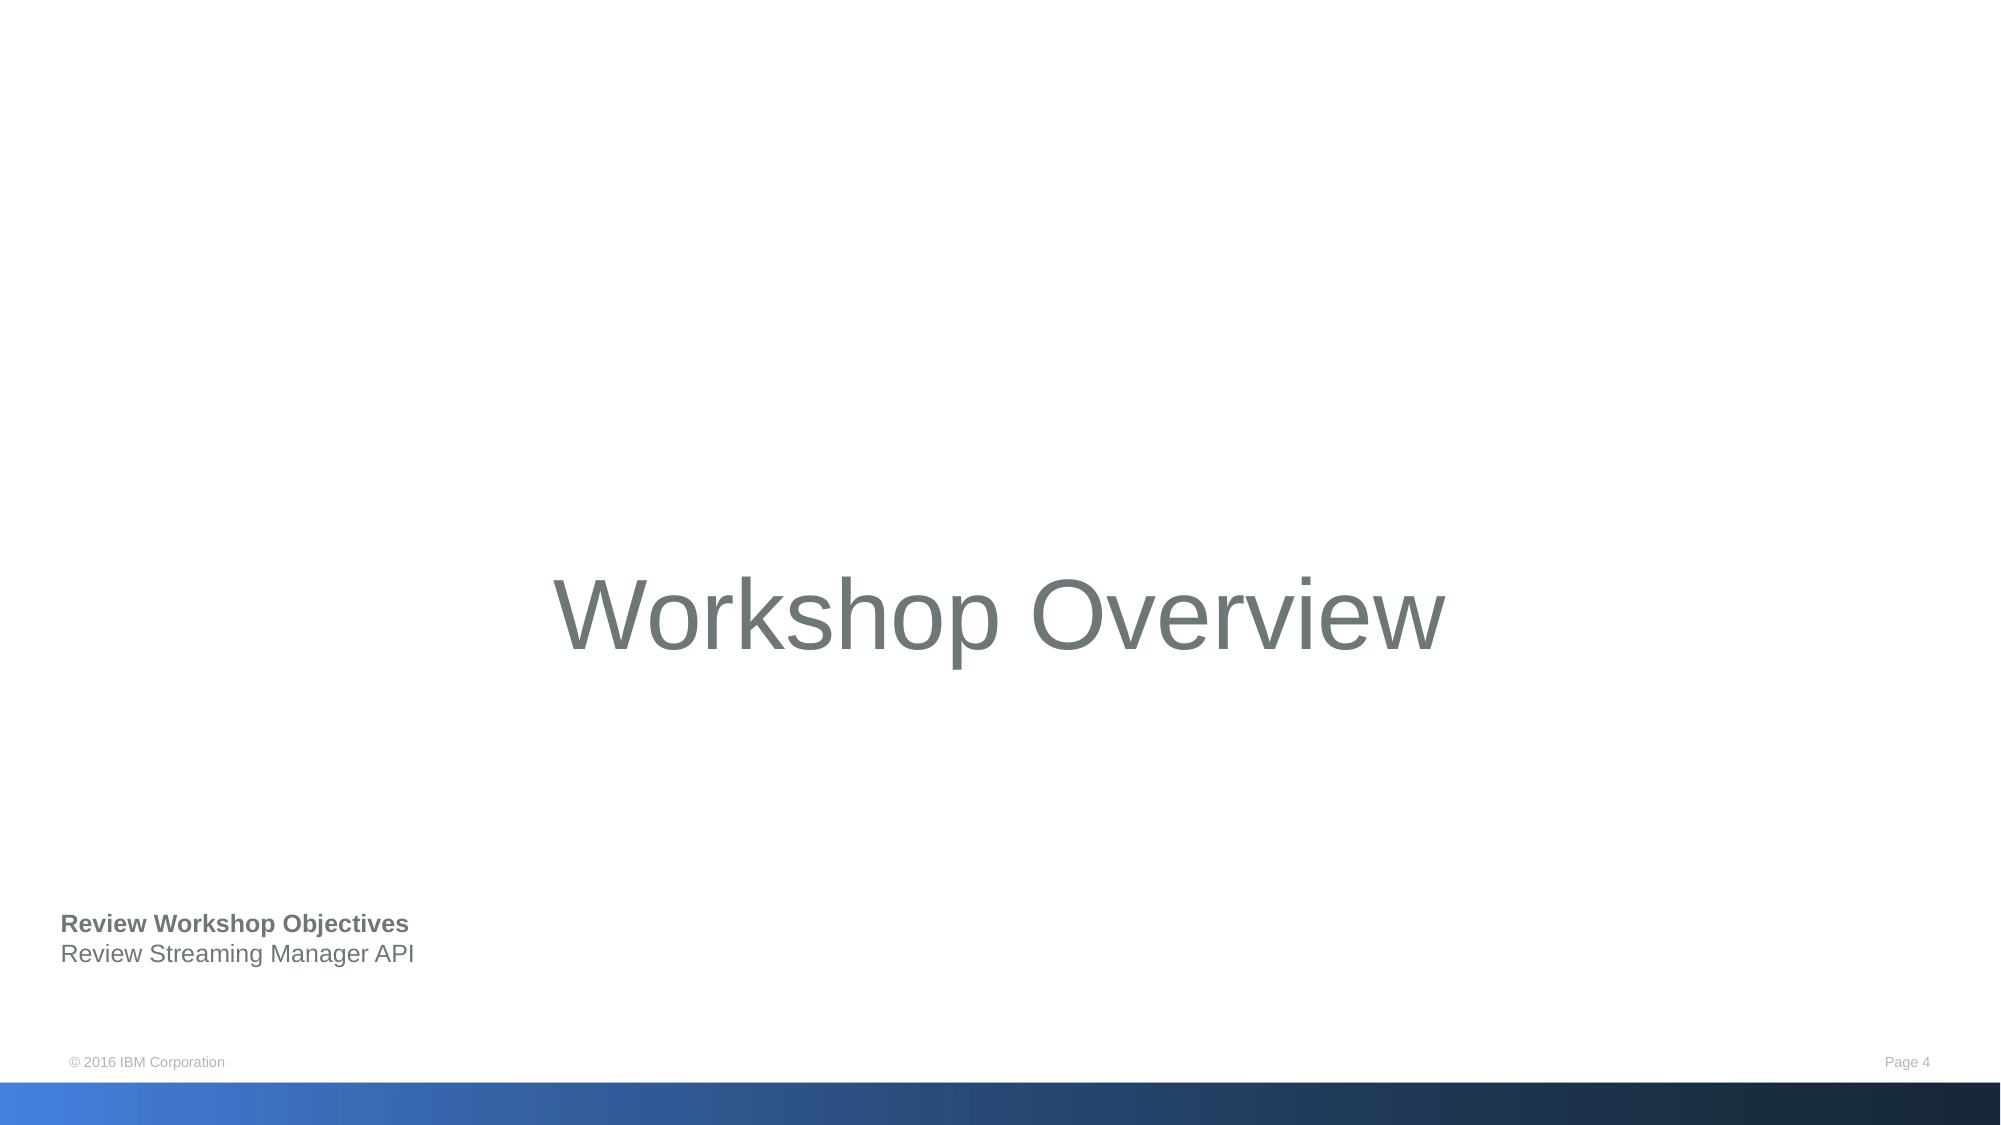

Workshop Overview
Review Workshop Objectives
Review Streaming Manager API